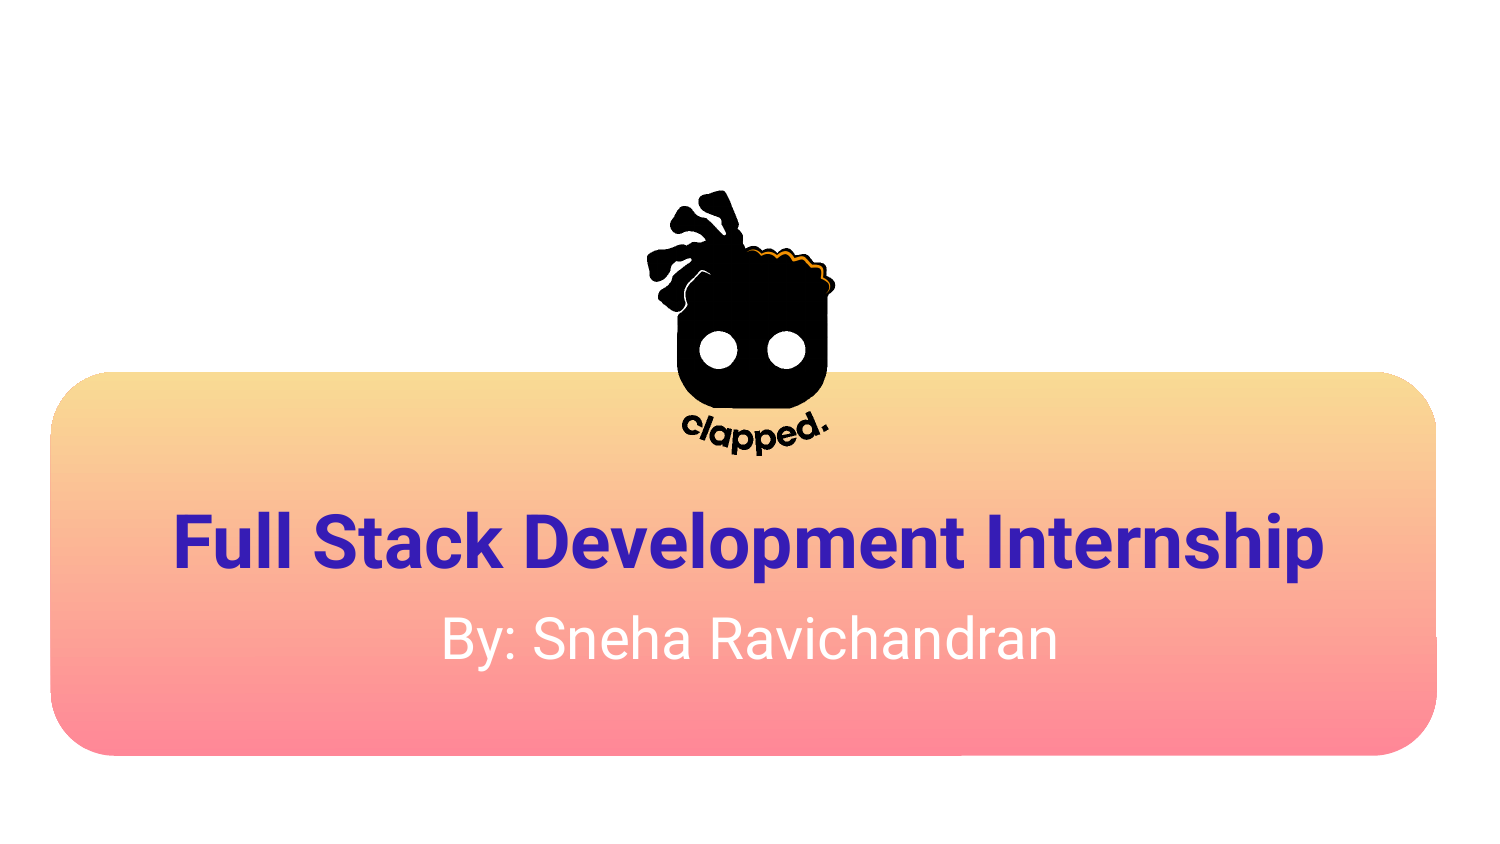

# Full Stack Development Internship
By: Sneha Ravichandran